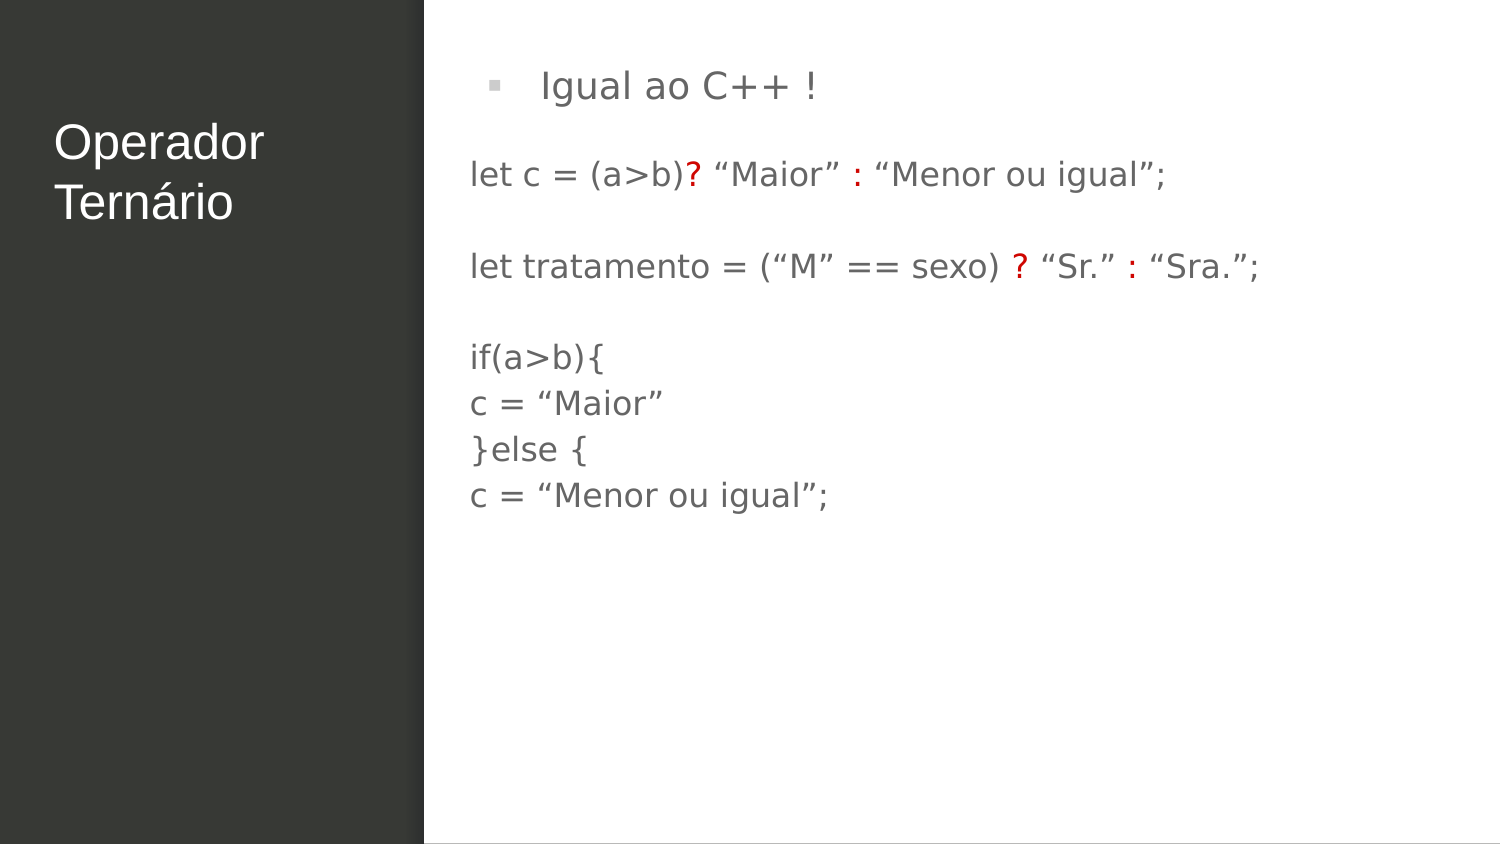

Igual ao C++ !

let c = (a>b)? “Maior” : “Menor ou igual”;

let tratamento = (“M” == sexo) ? “Sr.” : “Sra.”;

if(a>b){
c = “Maior”
}else {
c = “Menor ou igual”;
# Operador Ternário